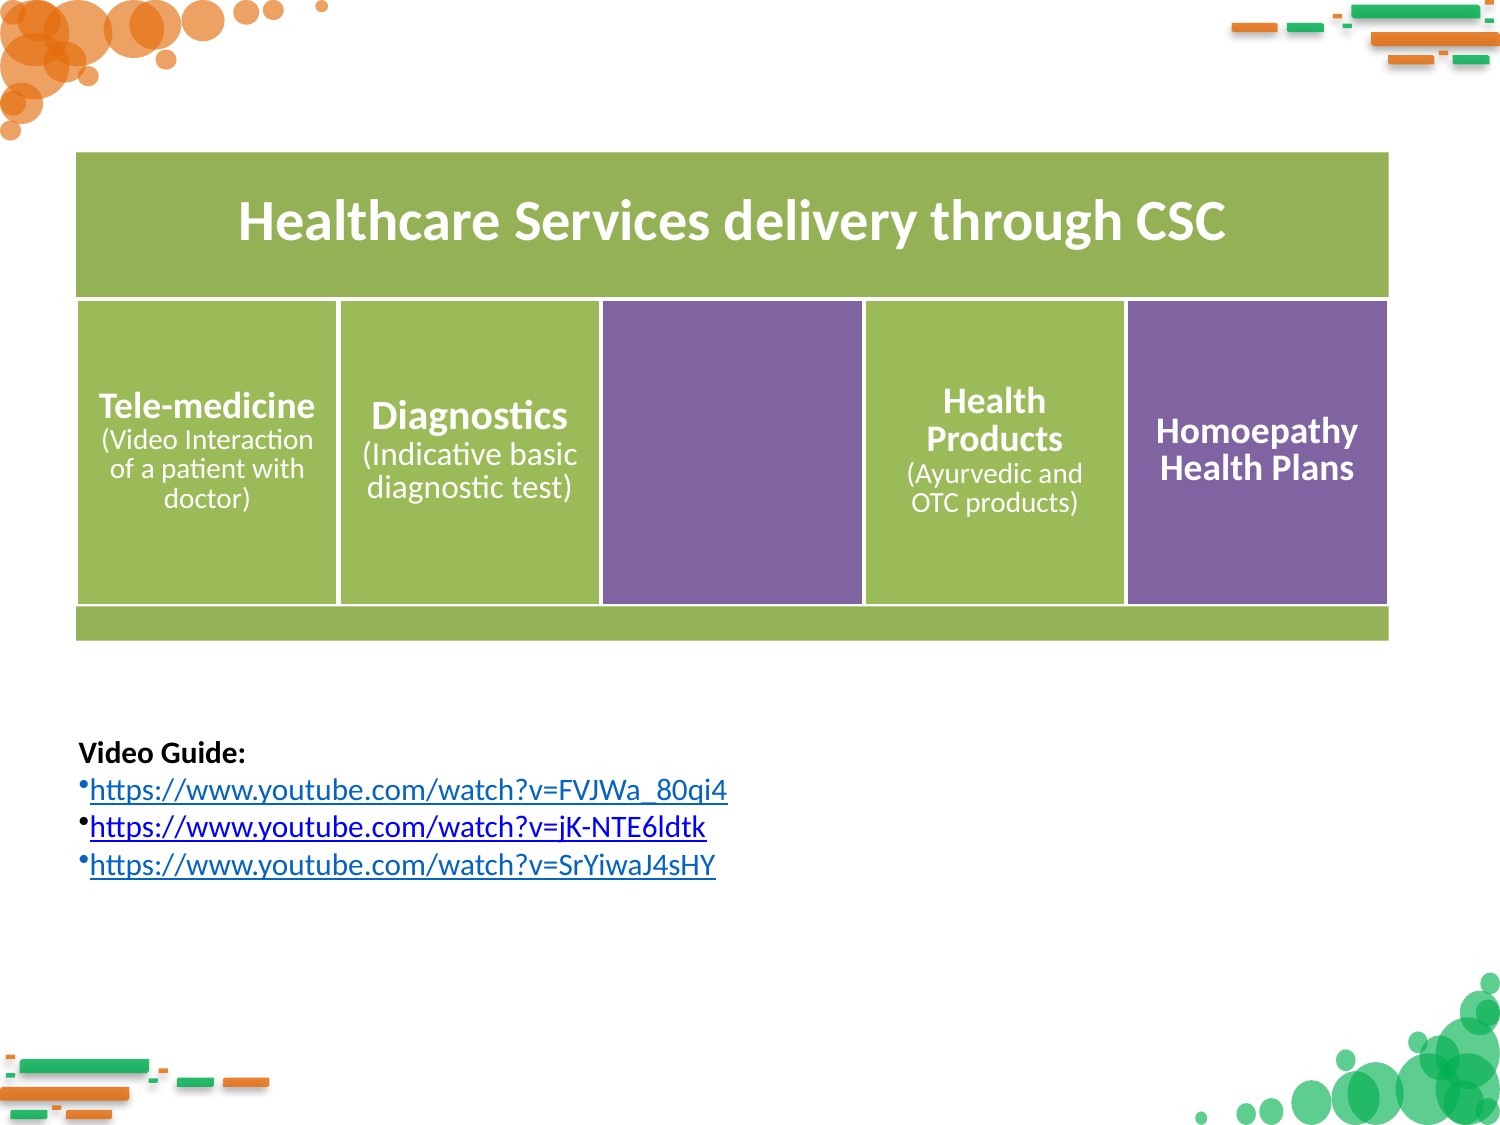

Health Products
(Ayurvedic and OTC products)
Homoepathy Health Plans
Diagnostics
(Indicative basic diagnostic test)
Tele-medicine
(Video Interaction of a patient with doctor)
Healthcare Services delivery through CSC
Video Guide:
https://www.youtube.com/watch?v=FVJWa_80qi4
https://www.youtube.com/watch?v=jK-NTE6ldtk
https://www.youtube.com/watch?v=SrYiwaJ4sHY